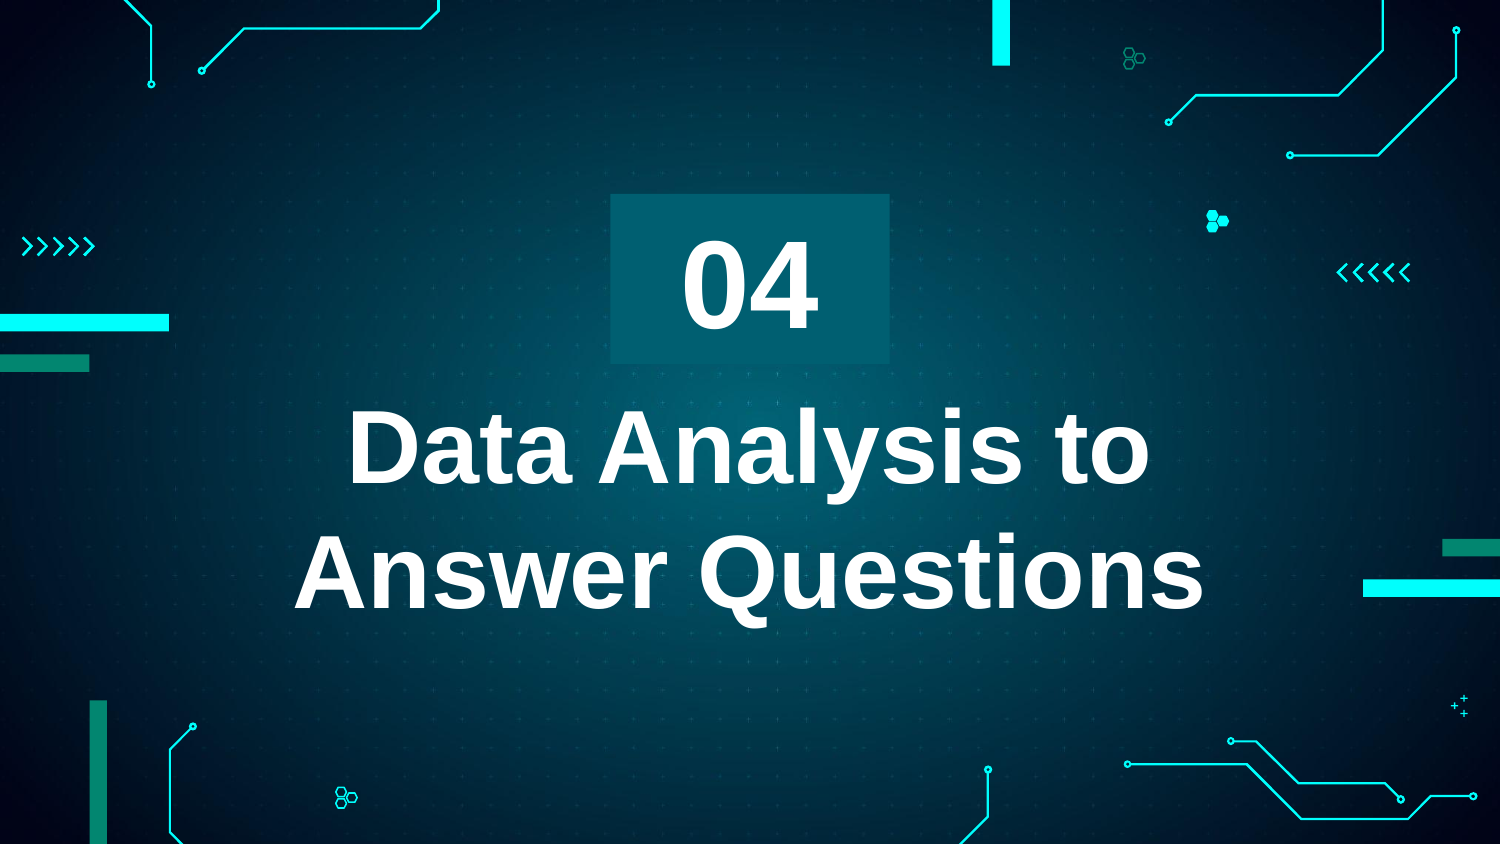

04

# Data Analysis to Answer Questions